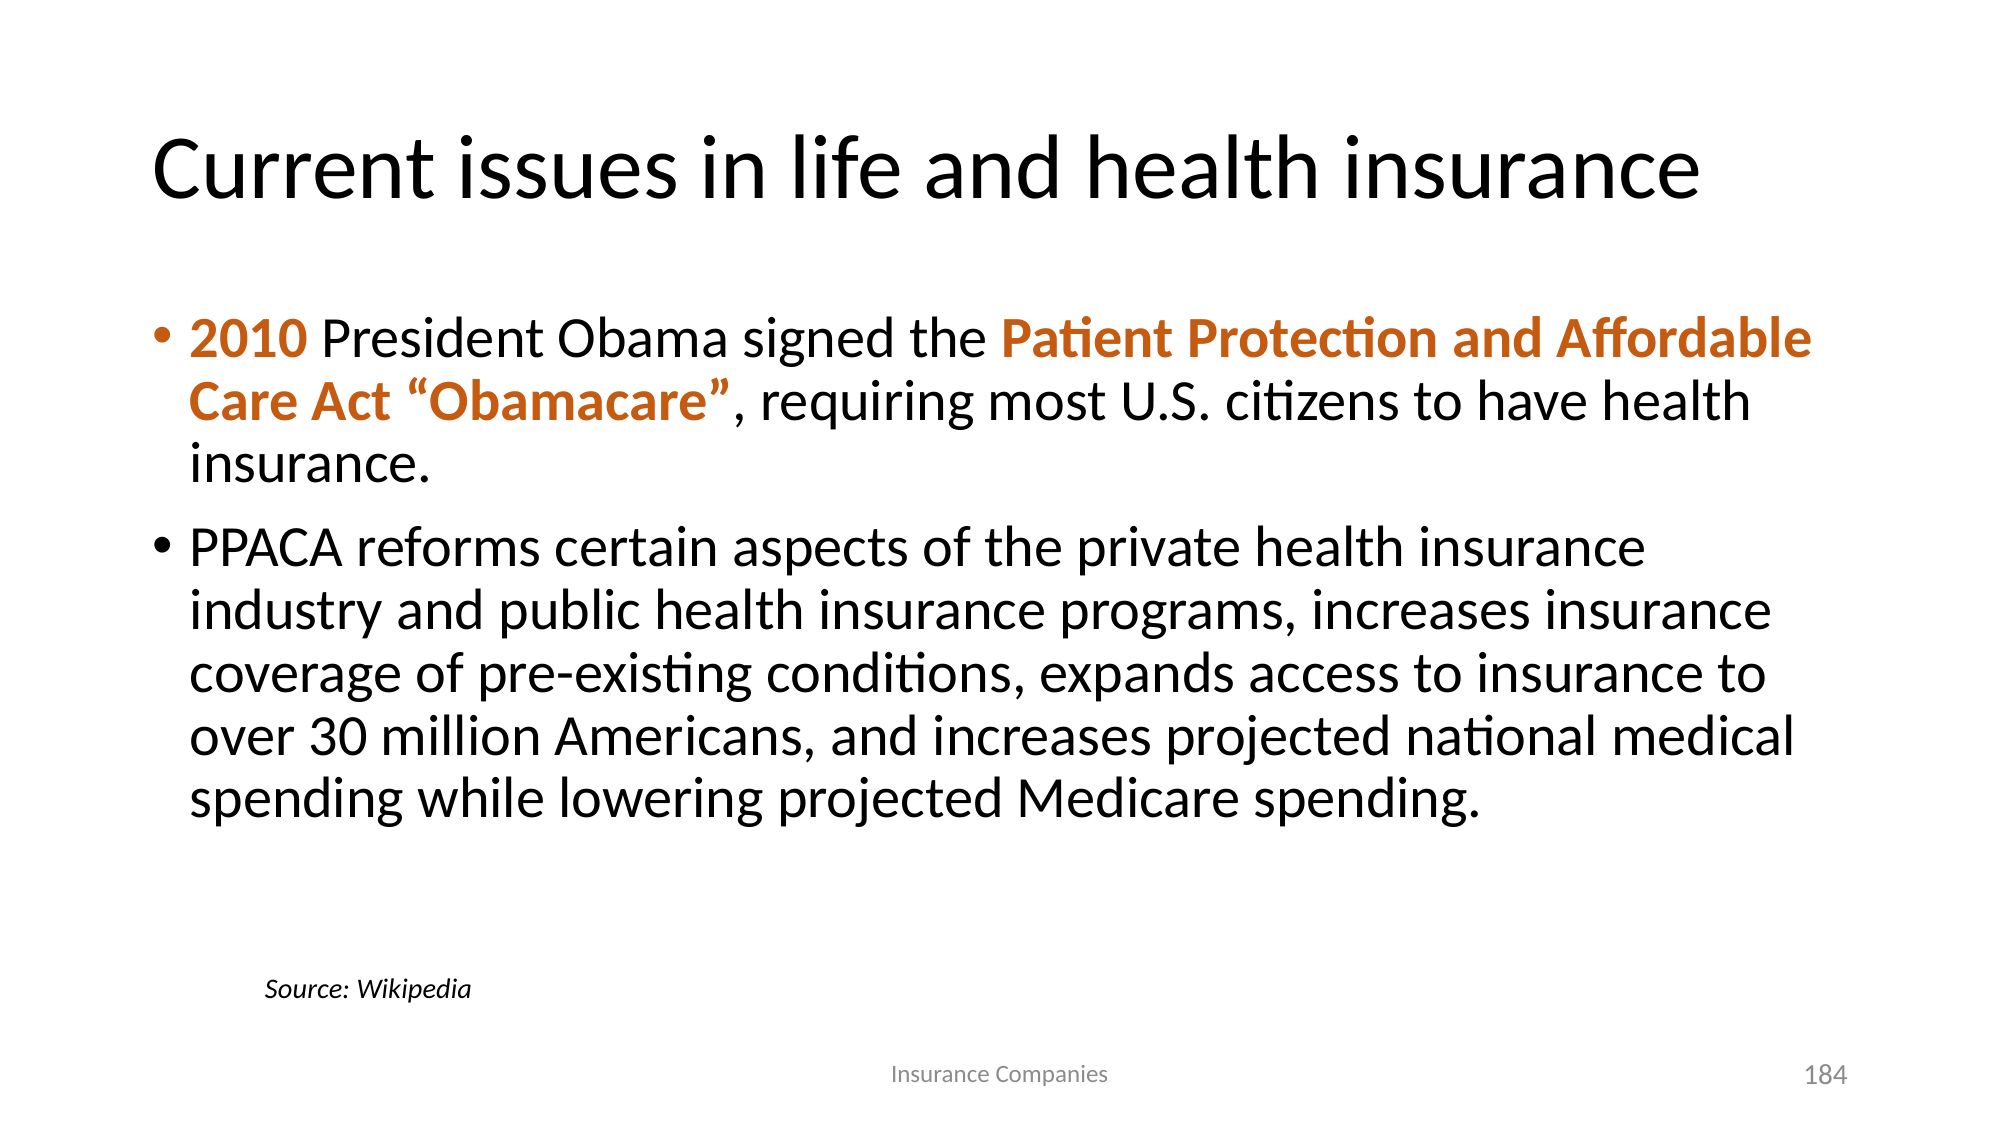

# Current issues in life and health insurance
2010 President Obama signed the Patient Protection and Affordable Care Act “Obamacare”, requiring most U.S. citizens to have health insurance.
PPACA reforms certain aspects of the private health insurance industry and public health insurance programs, increases insurance coverage of pre-existing conditions, expands access to insurance to over 30 million Americans, and increases projected national medical spending while lowering projected Medicare spending.

Source: Wikipedia
184
Insurance Companies